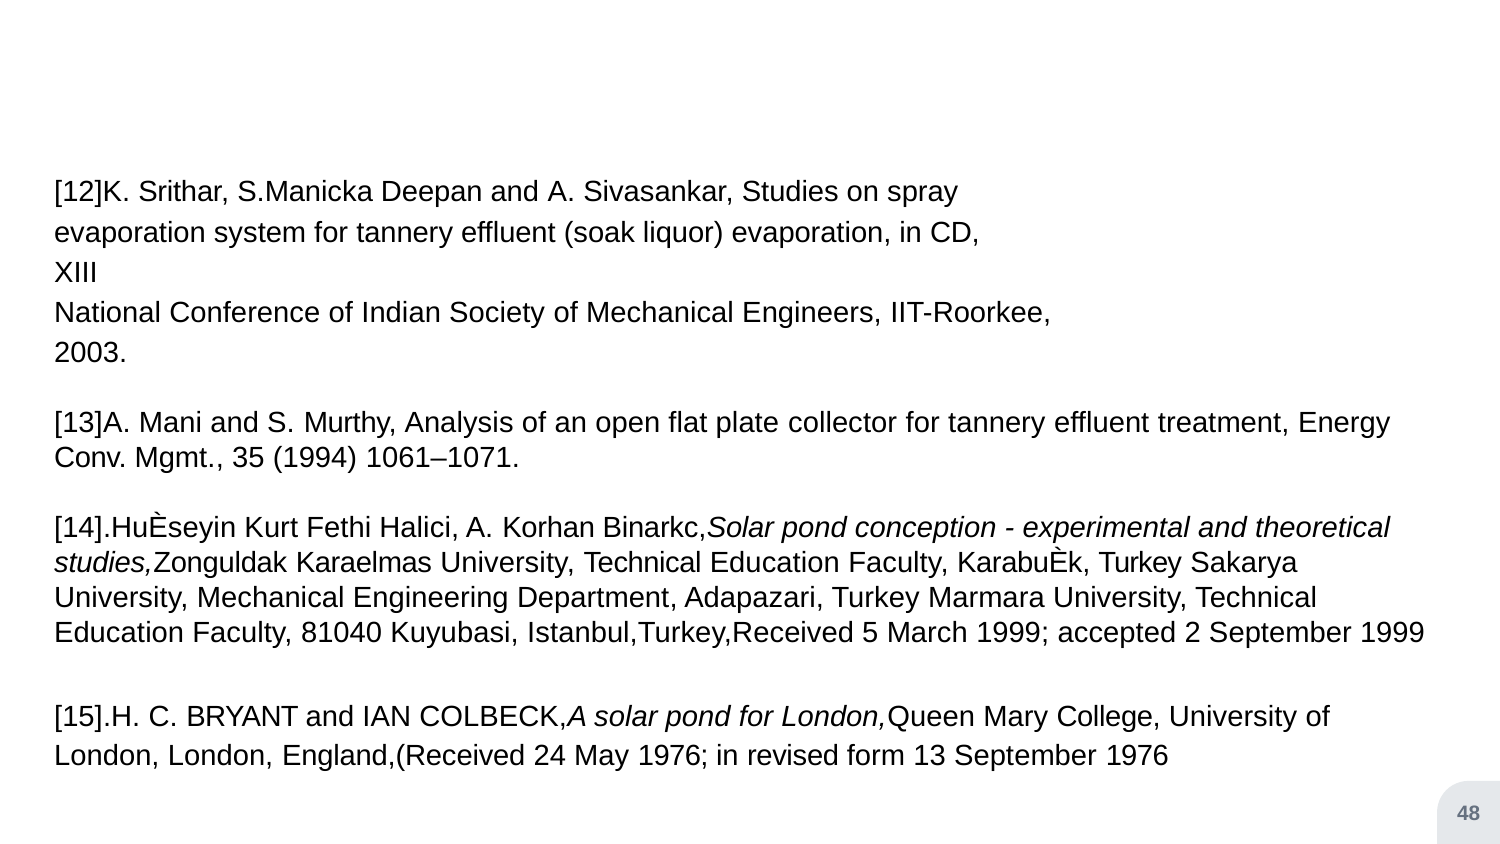

[12]K. Srithar, S.Manicka Deepan and A. Sivasankar, Studies on spray evaporation system for tannery effluent (soak liquor) evaporation, in CD, XIII
National Conference of Indian Society of Mechanical Engineers, IIT-Roorkee, 2003.

[13]A. Mani and S. Murthy, Analysis of an open flat plate collector for tannery effluent treatment, Energy Conv. Mgmt., 35 (1994) 1061–1071.

[14].HuÈseyin Kurt Fethi Halici, A. Korhan Binarkc,Solar pond conception - experimental and theoretical studies,Zonguldak Karaelmas University, Technical Education Faculty, KarabuÈk, Turkey Sakarya University, Mechanical Engineering Department, Adapazari, Turkey Marmara University, Technical Education Faculty, 81040 Kuyubasi, Istanbul,Turkey,Received 5 March 1999; accepted 2 September 1999

[15].H. C. BRYANT and IAN COLBECK,A solar pond for London,Queen Mary College, University of London, London, England,(Received 24 May 1976; in revised form 13 September 1976
48